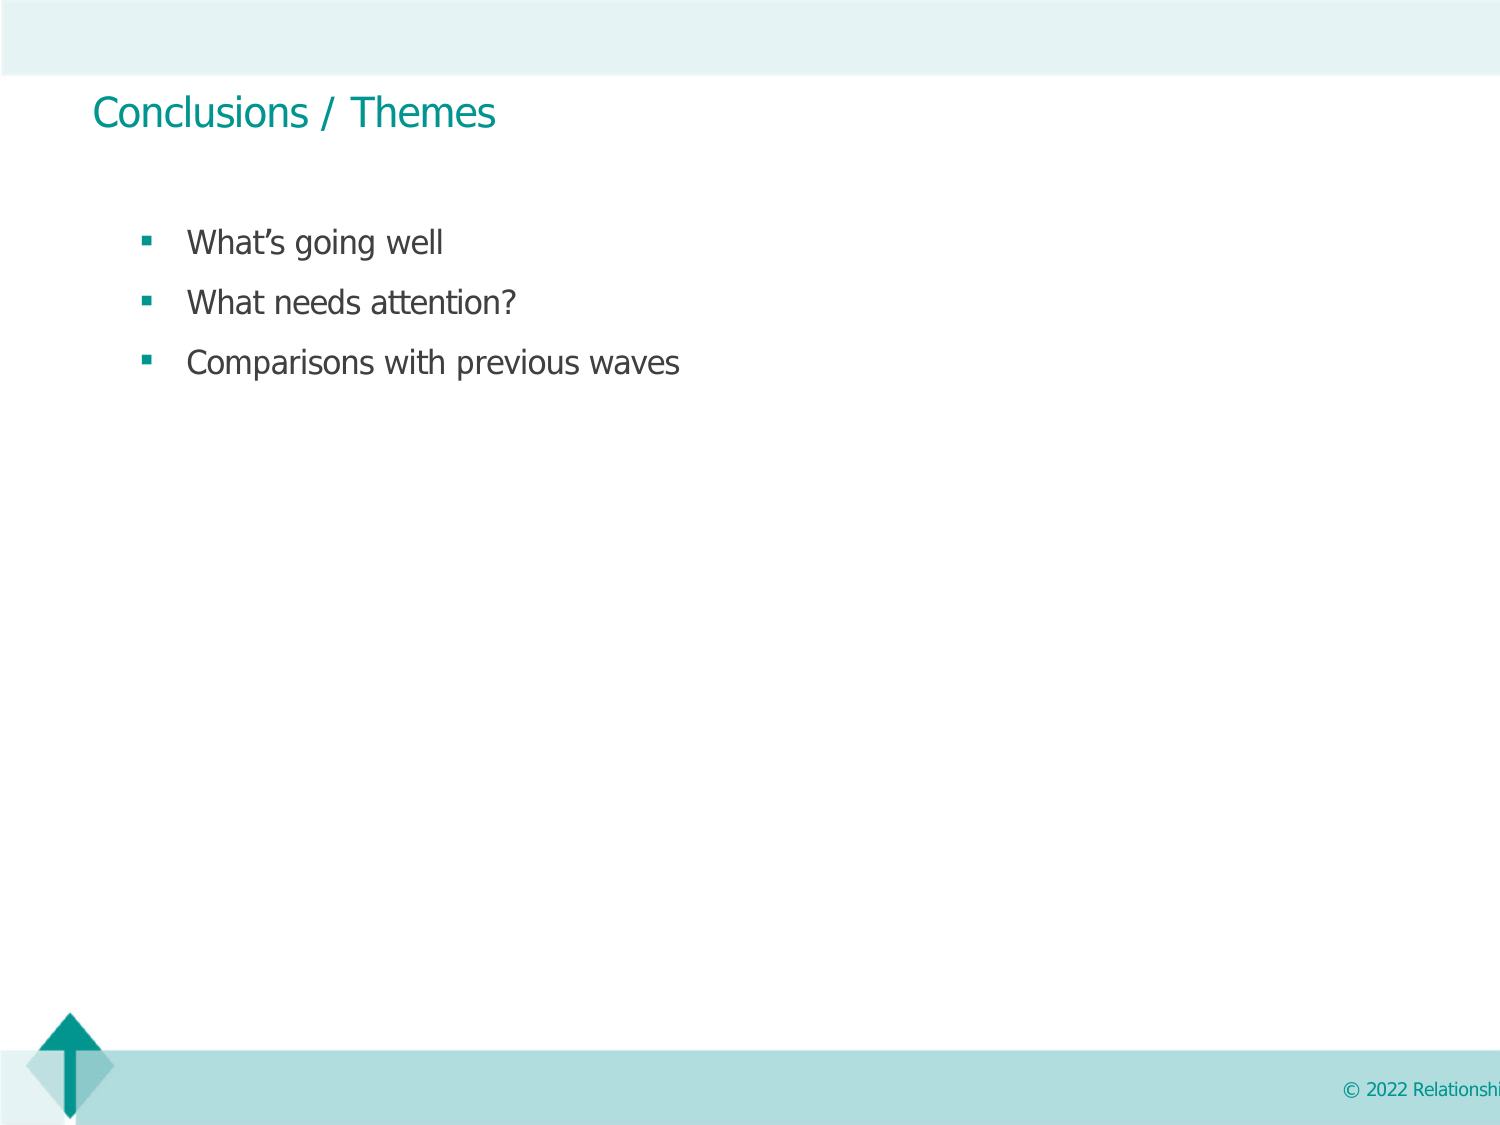

Conclusions / Themes

What’s going well
What needs attention?
Comparisons with previous waves
© 2022 Relationship Audits & Management®